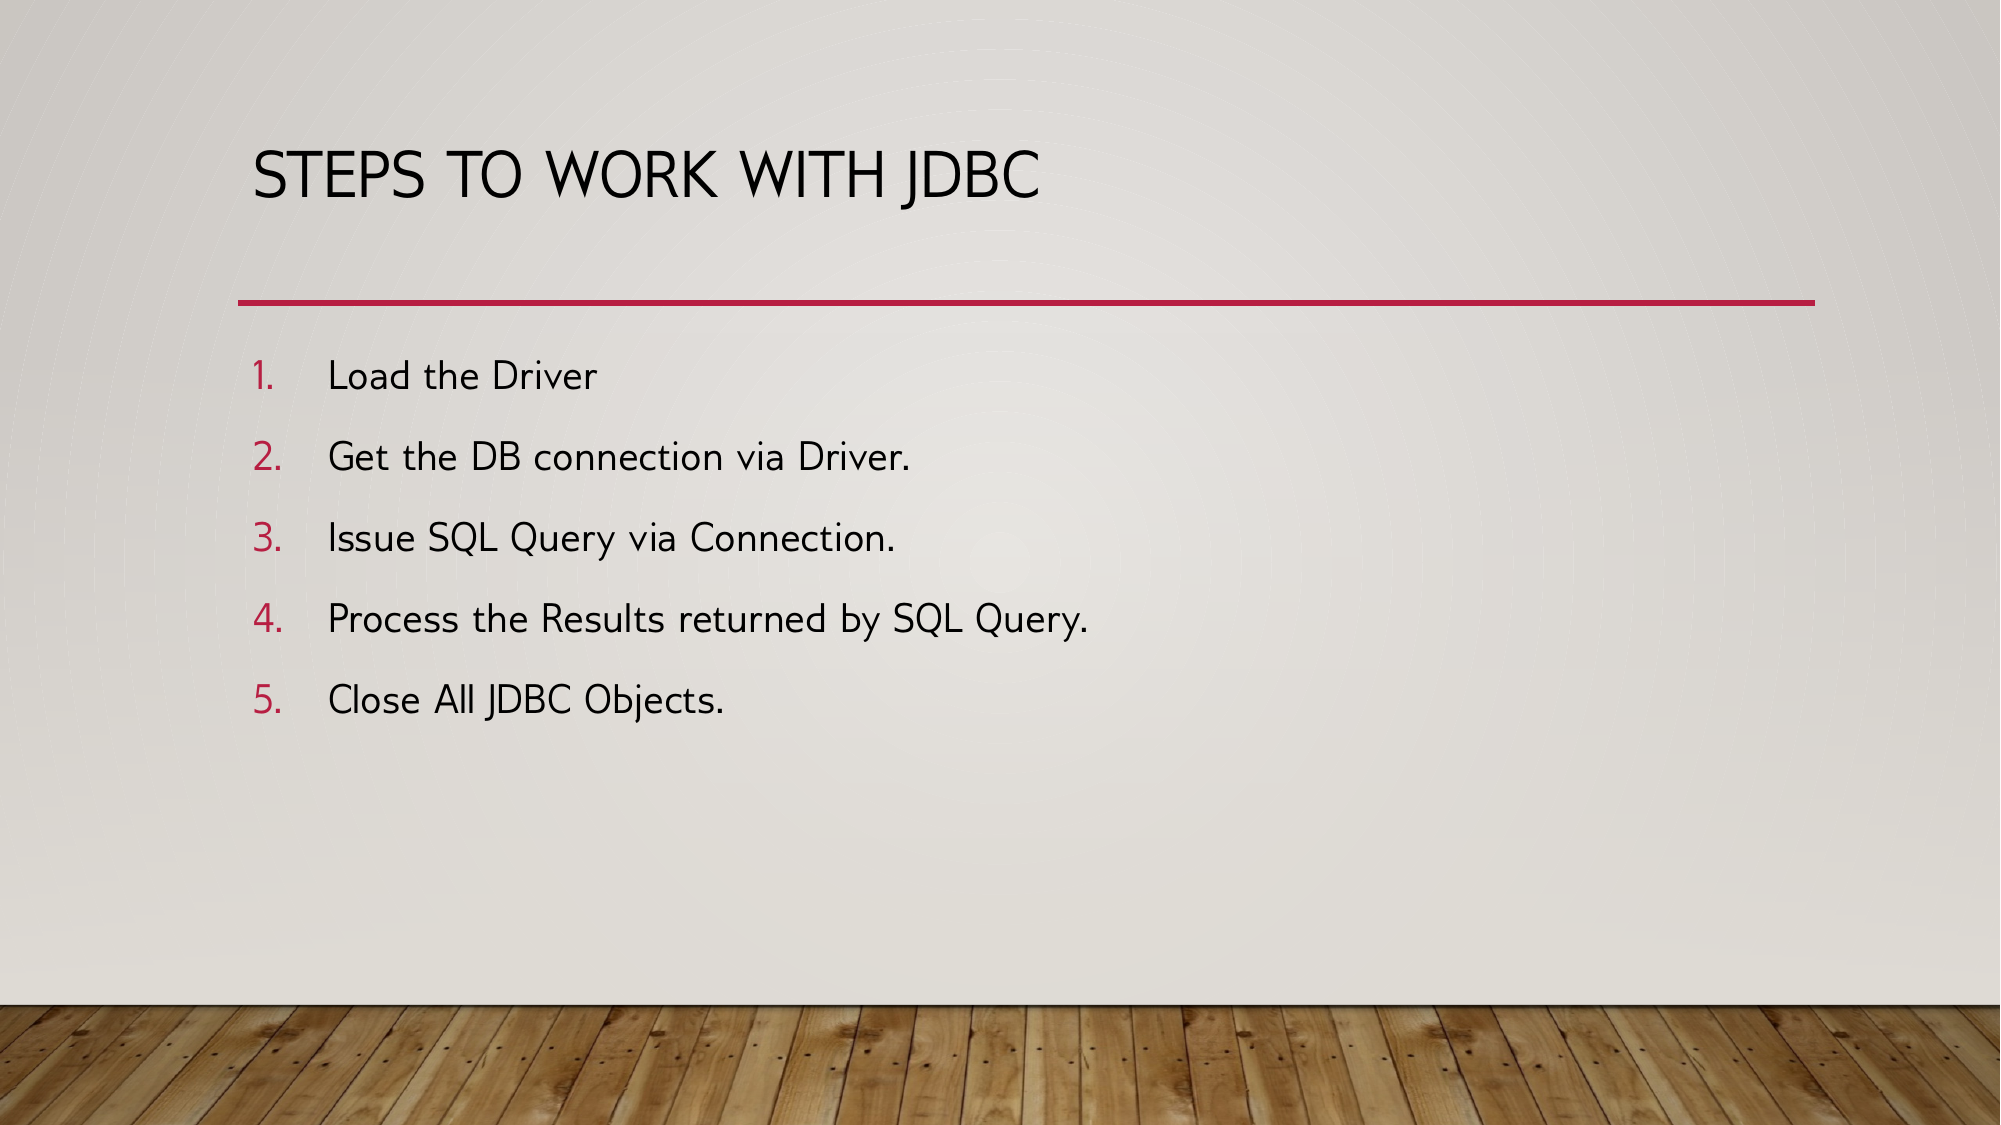

# Steps to work with jdbc
Load the Driver
Get the DB connection via Driver.
Issue SQL Query via Connection.
Process the Results returned by SQL Query.
Close All JDBC Objects.